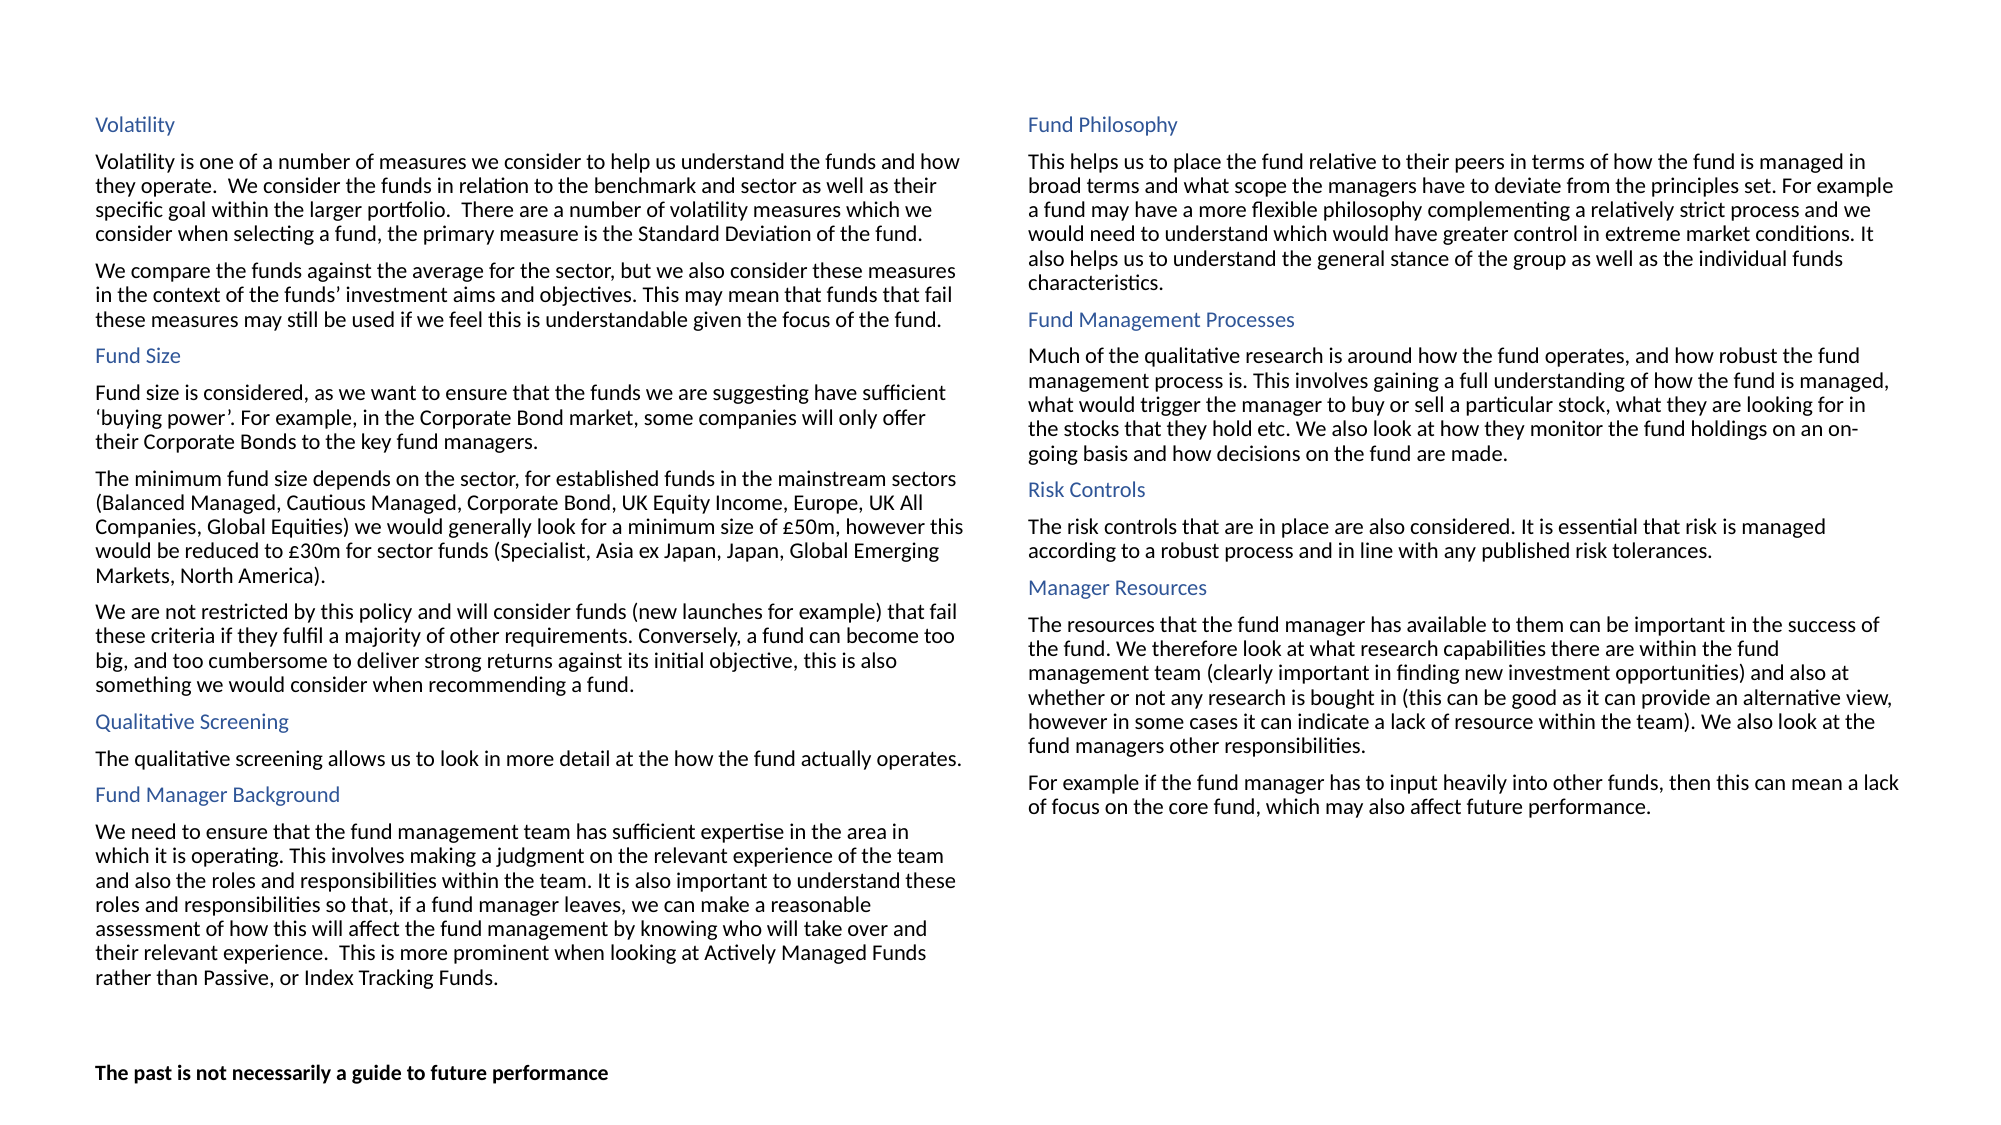

Volatility
Volatility is one of a number of measures we consider to help us understand the funds and how they operate.  We consider the funds in relation to the benchmark and sector as well as their specific goal within the larger portfolio.  There are a number of volatility measures which we consider when selecting a fund, the primary measure is the Standard Deviation of the fund.
We compare the funds against the average for the sector, but we also consider these measures in the context of the funds’ investment aims and objectives. This may mean that funds that fail these measures may still be used if we feel this is understandable given the focus of the fund.
Fund Size
Fund size is considered, as we want to ensure that the funds we are suggesting have sufficient ‘buying power’. For example, in the Corporate Bond market, some companies will only offer their Corporate Bonds to the key fund managers.
The minimum fund size depends on the sector, for established funds in the mainstream sectors (Balanced Managed, Cautious Managed, Corporate Bond, UK Equity Income, Europe, UK All Companies, Global Equities) we would generally look for a minimum size of £50m, however this would be reduced to £30m for sector funds (Specialist, Asia ex Japan, Japan, Global Emerging Markets, North America).
We are not restricted by this policy and will consider funds (new launches for example) that fail these criteria if they fulfil a majority of other requirements. Conversely, a fund can become too big, and too cumbersome to deliver strong returns against its initial objective, this is also something we would consider when recommending a fund.
Qualitative Screening
The qualitative screening allows us to look in more detail at the how the fund actually operates.
Fund Manager Background
We need to ensure that the fund management team has sufficient expertise in the area in which it is operating. This involves making a judgment on the relevant experience of the team and also the roles and responsibilities within the team. It is also important to understand these roles and responsibilities so that, if a fund manager leaves, we can make a reasonable assessment of how this will affect the fund management by knowing who will take over and their relevant experience.  This is more prominent when looking at Actively Managed Funds rather than Passive, or Index Tracking Funds.
Fund Philosophy
This helps us to place the fund relative to their peers in terms of how the fund is managed in broad terms and what scope the managers have to deviate from the principles set. For example a fund may have a more flexible philosophy complementing a relatively strict process and we would need to understand which would have greater control in extreme market conditions. It also helps us to understand the general stance of the group as well as the individual funds characteristics.
Fund Management Processes
Much of the qualitative research is around how the fund operates, and how robust the fund management process is. This involves gaining a full understanding of how the fund is managed, what would trigger the manager to buy or sell a particular stock, what they are looking for in the stocks that they hold etc. We also look at how they monitor the fund holdings on an on-going basis and how decisions on the fund are made.
Risk Controls
The risk controls that are in place are also considered. It is essential that risk is managed according to a robust process and in line with any published risk tolerances.
Manager Resources
The resources that the fund manager has available to them can be important in the success of the fund. We therefore look at what research capabilities there are within the fund management team (clearly important in finding new investment opportunities) and also at whether or not any research is bought in (this can be good as it can provide an alternative view, however in some cases it can indicate a lack of resource within the team). We also look at the fund managers other responsibilities.
For example if the fund manager has to input heavily into other funds, then this can mean a lack of focus on the core fund, which may also affect future performance.

The past is not necessarily a guide to future performance